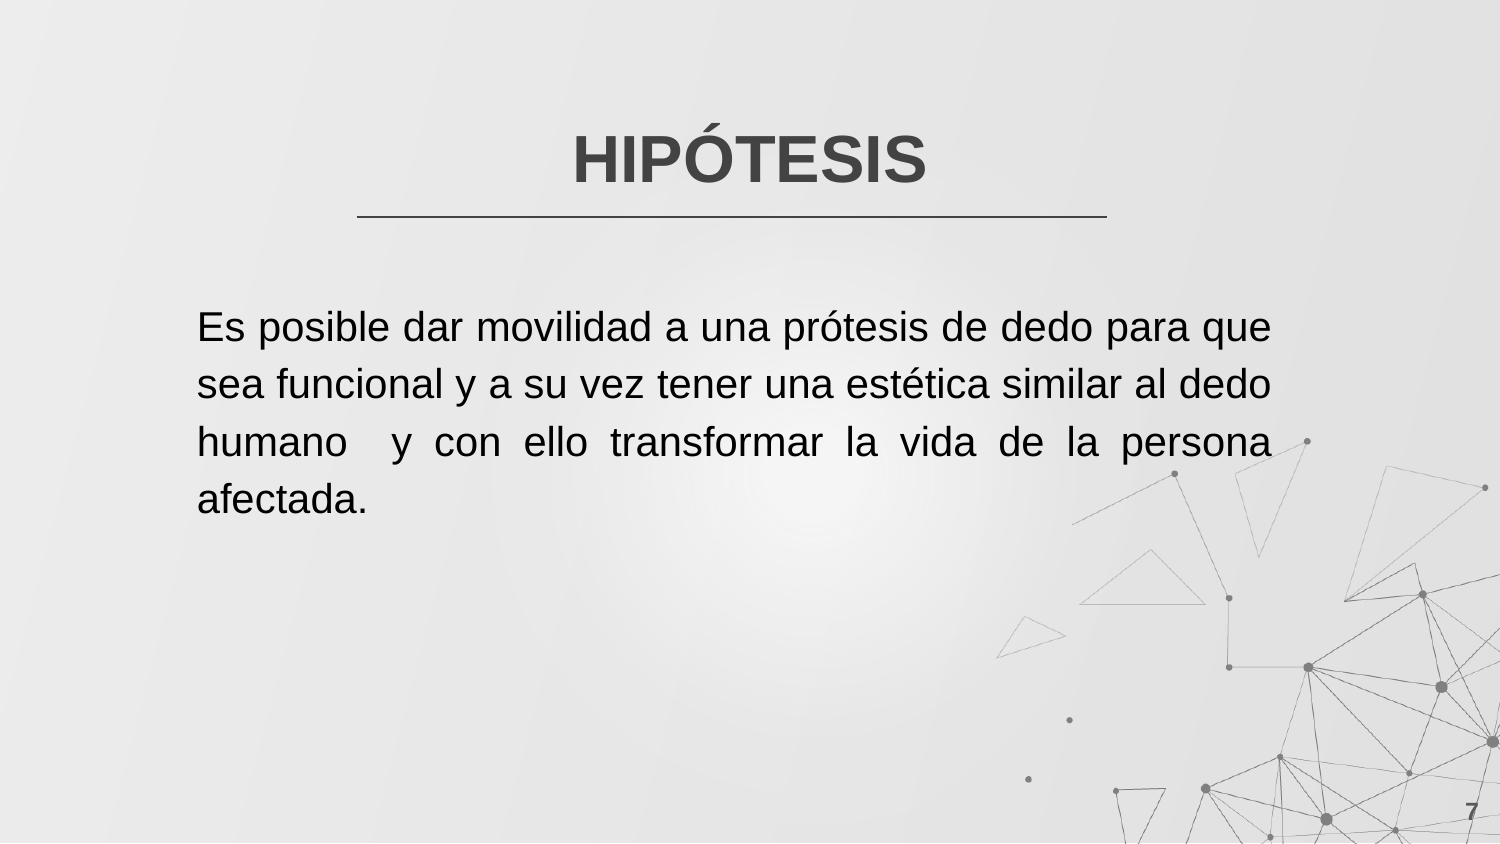

# HIPÓTESIS
Es posible dar movilidad a una prótesis de dedo para que sea funcional y a su vez tener una estética similar al dedo humano  y con ello transformar la vida de la persona afectada.
7